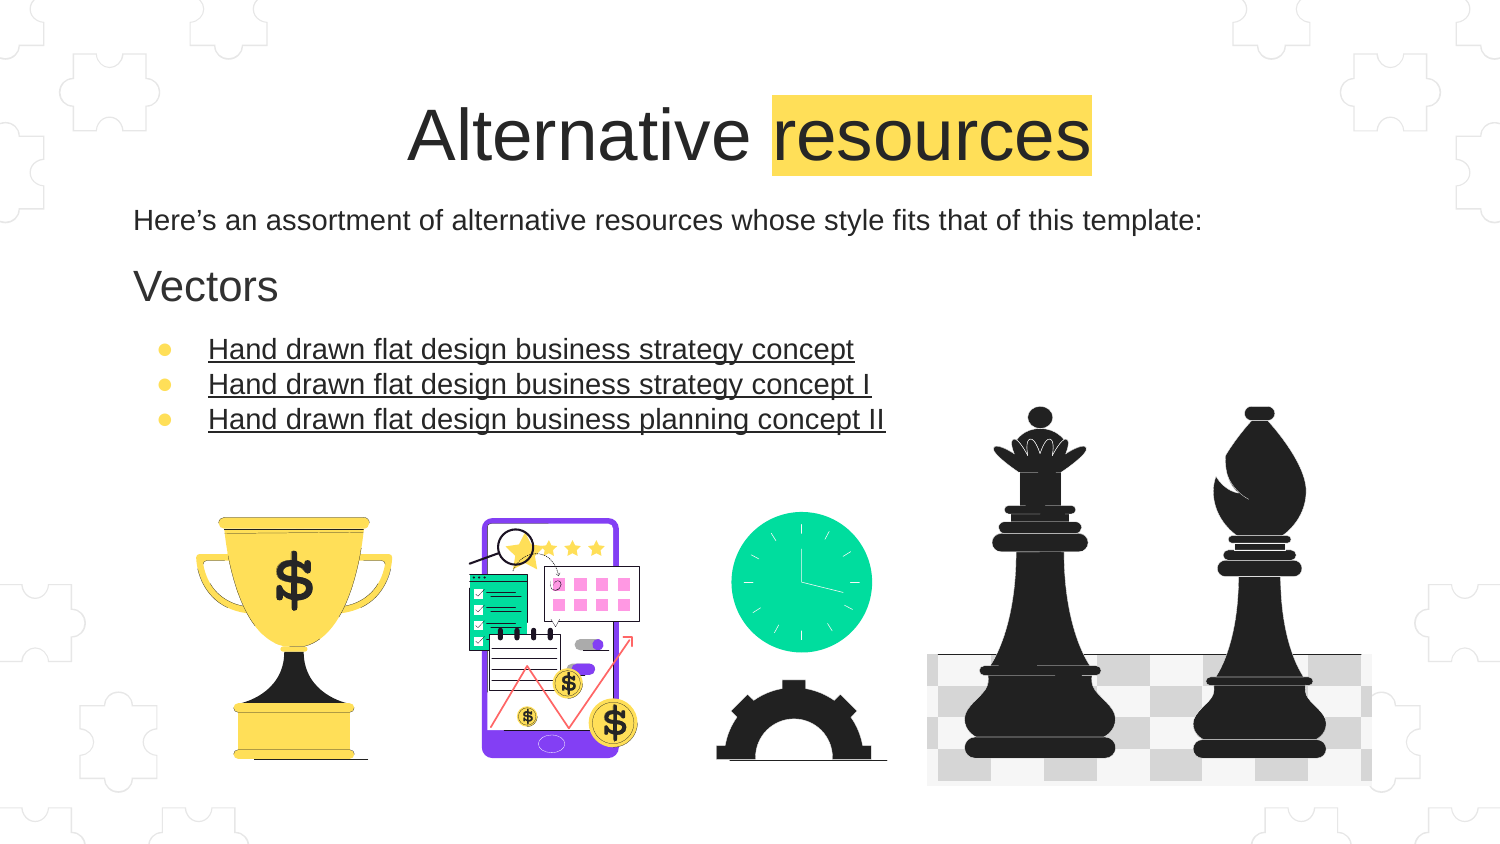

# Alternative resources
Here’s an assortment of alternative resources whose style fits that of this template:
Vectors
Hand drawn flat design business strategy concept
Hand drawn flat design business strategy concept I
Hand drawn flat design business planning concept II